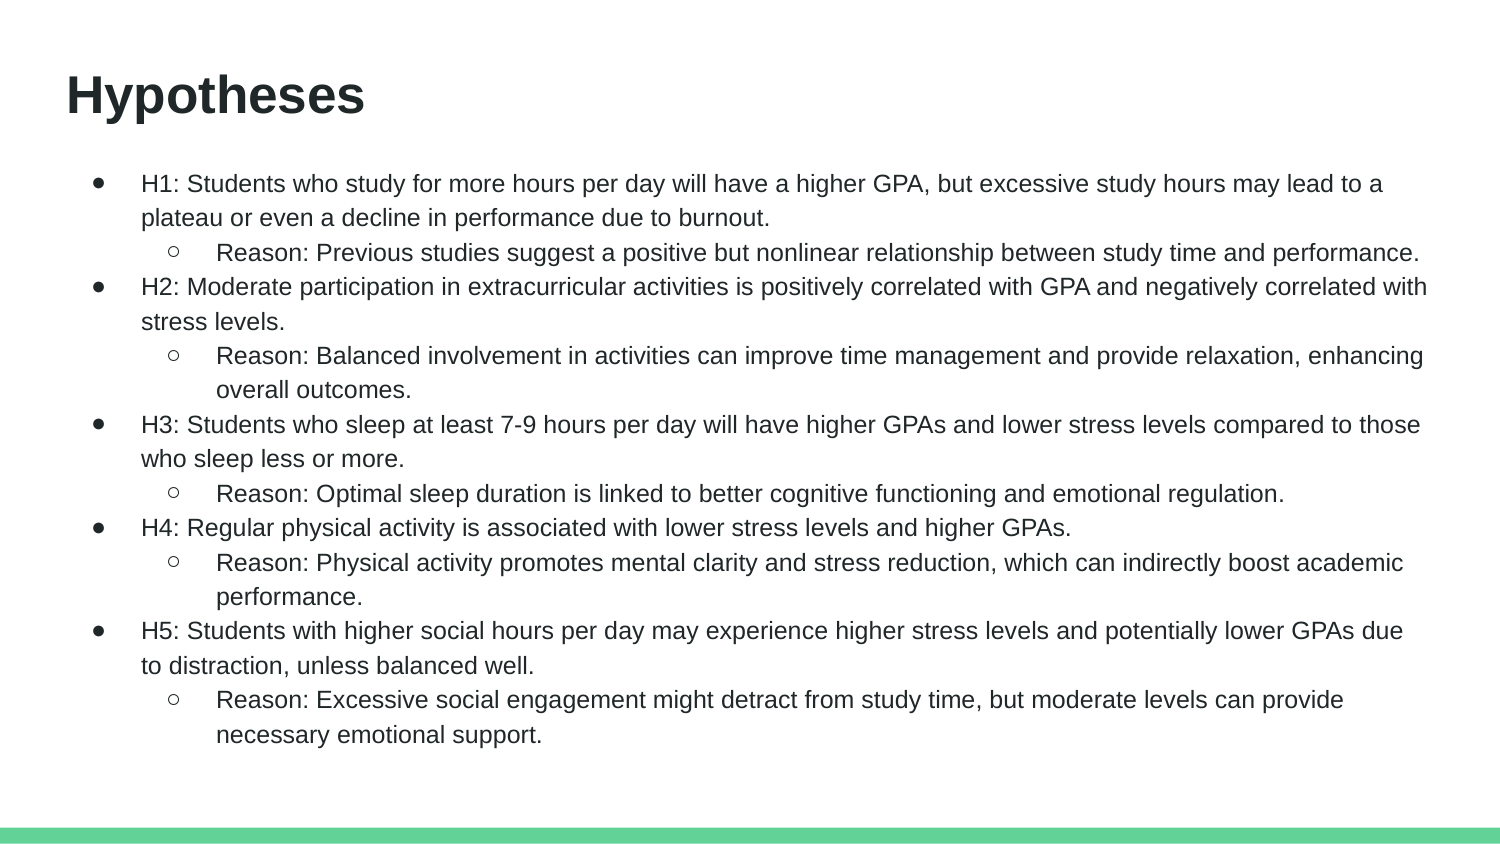

# Hypotheses
H1: Students who study for more hours per day will have a higher GPA, but excessive study hours may lead to a plateau or even a decline in performance due to burnout.
Reason: Previous studies suggest a positive but nonlinear relationship between study time and performance.
H2: Moderate participation in extracurricular activities is positively correlated with GPA and negatively correlated with stress levels.
Reason: Balanced involvement in activities can improve time management and provide relaxation, enhancing overall outcomes.
H3: Students who sleep at least 7-9 hours per day will have higher GPAs and lower stress levels compared to those who sleep less or more.
Reason: Optimal sleep duration is linked to better cognitive functioning and emotional regulation.
H4: Regular physical activity is associated with lower stress levels and higher GPAs.
Reason: Physical activity promotes mental clarity and stress reduction, which can indirectly boost academic performance.
H5: Students with higher social hours per day may experience higher stress levels and potentially lower GPAs due to distraction, unless balanced well.
Reason: Excessive social engagement might detract from study time, but moderate levels can provide necessary emotional support.